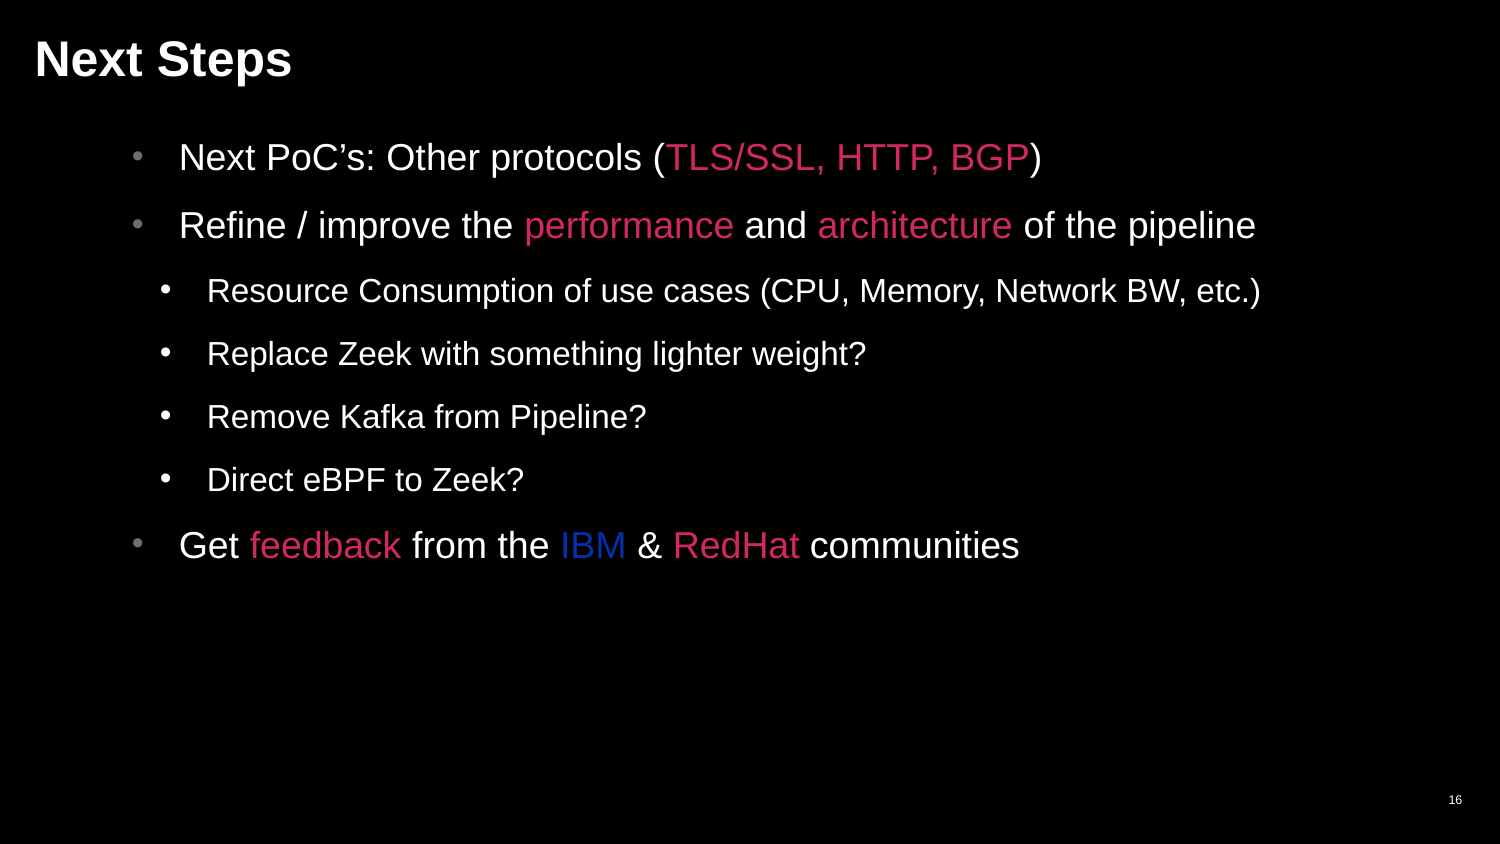

9/5/23
# Next Steps
Next PoC’s: Other protocols (TLS/SSL, HTTP, BGP)
Refine / improve the performance and architecture of the pipeline
Resource Consumption of use cases (CPU, Memory, Network BW, etc.)
Replace Zeek with something lighter weight?
Remove Kafka from Pipeline?
Direct eBPF to Zeek?
Get feedback from the IBM & RedHat communities

16